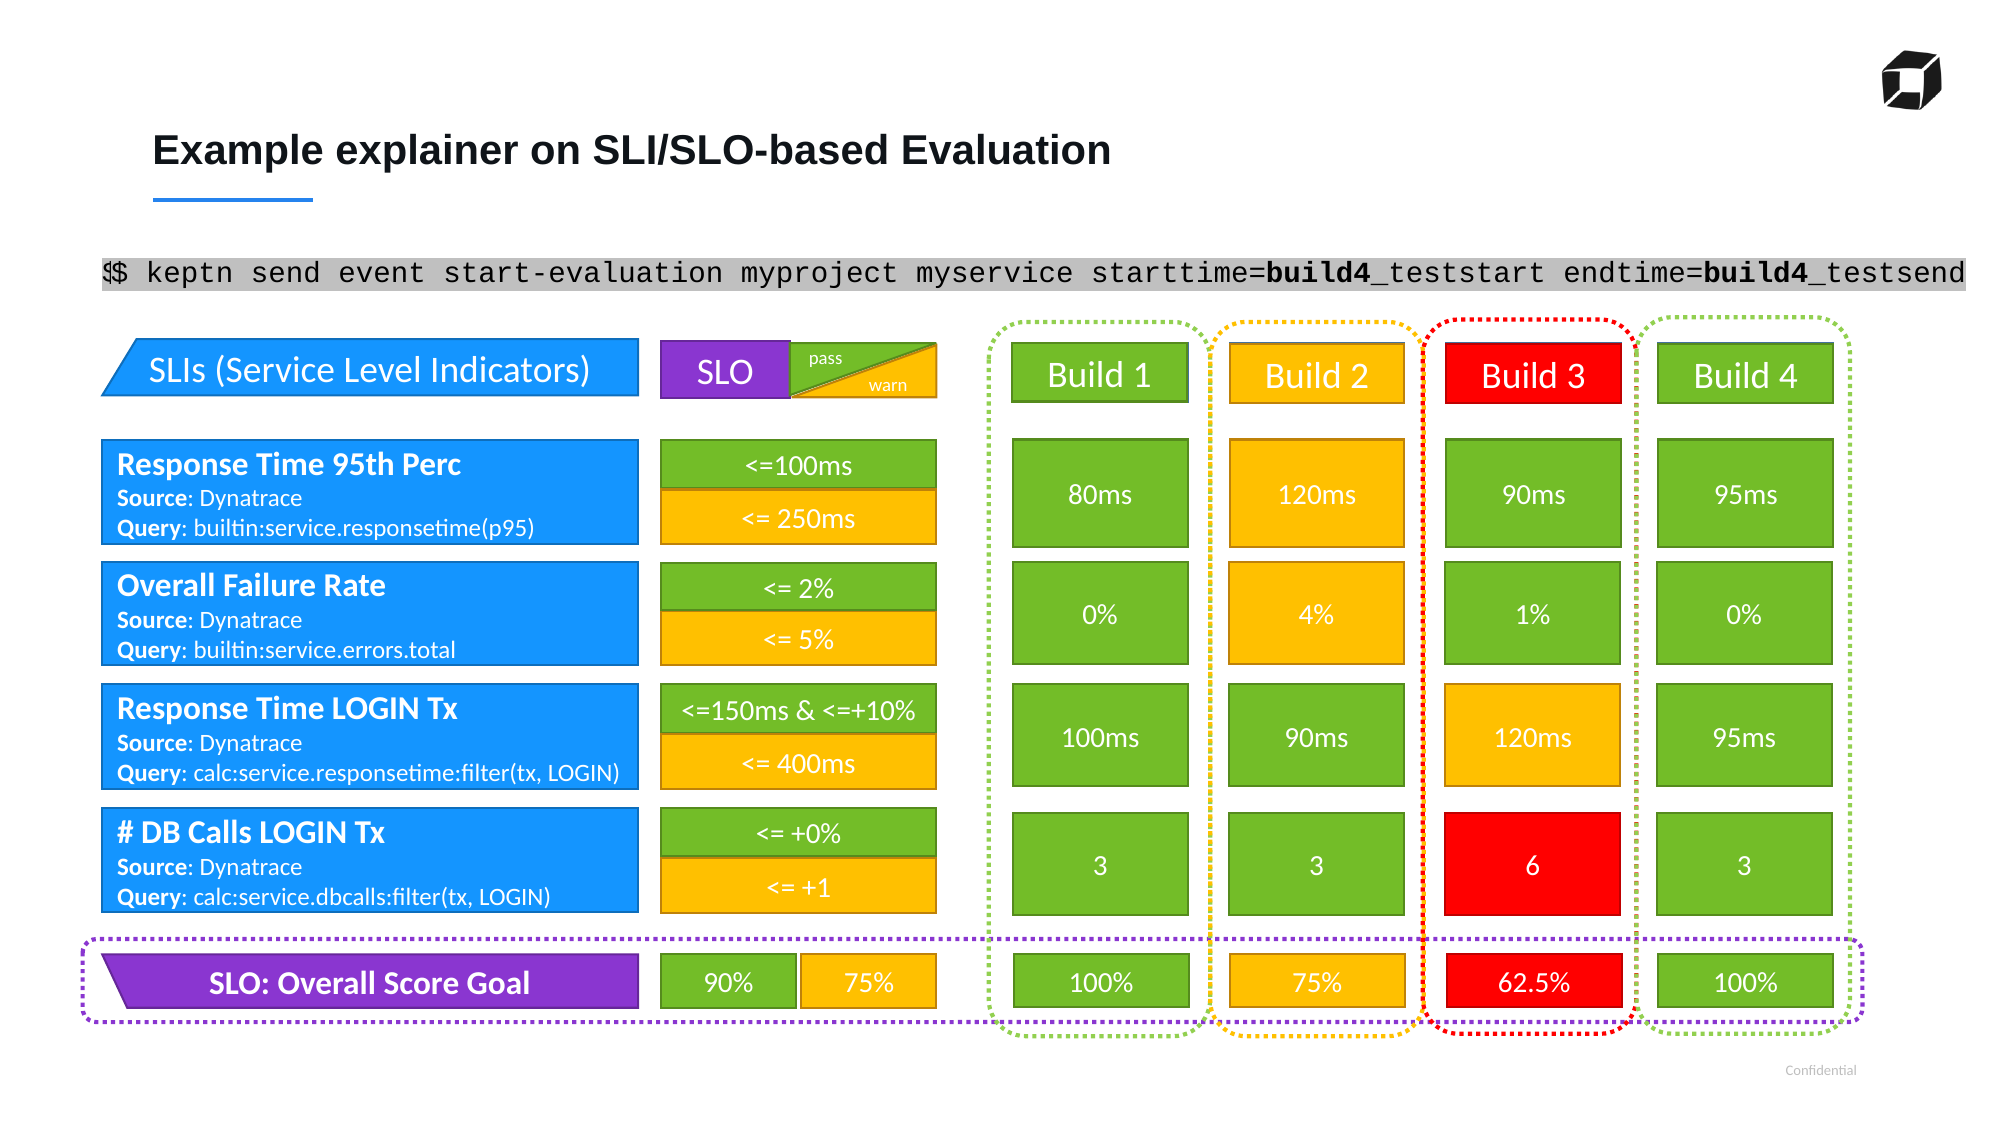

# Example explainer on SLI/SLO-based Evaluation
$ keptn send event start-evaluation myproject myservice starttime=build1_deploy endtime=build1_testsdone
$ keptn send event start-evaluation myproject myservice starttime=build2_deploy endtime=build2_testsdone
$ keptn send event start-evaluation myproject myservice starttime=build3_deploy endtime=build3_testsdone
$ keptn send event start-evaluation myproject myservice starttime=build4_teststart endtime=build4_testsend

pass
SLIs (Service Level Indicators)
SLO
Build 1

Build 1
Build 2
Build 3
Build 4
Build 4
Build 2
Build 3
warn
80ms
120ms
90ms
95ms
Response Time 95th Perc
Source: Dynatrace
Query: builtin:service.responsetime(p95)
<=100ms
<= 250ms
0%
4%
1%
0%
Overall Failure Rate
Source: Dynatrace
Query: builtin:service.errors.total
<= 2%
<= 5%
Response Time LOGIN Tx
Source: Dynatrace
Query: calc:service.responsetime:filter(tx, LOGIN)
100ms
90ms
120ms
95ms
<=150ms & <=+10%
<= 400ms
# DB Calls LOGIN Tx
Source: Dynatrace
Query: calc:service.dbcalls:filter(tx, LOGIN)
<= +0%
3
3
6
3
<= +1

100%
75%
62.5%
100%
75%
90%
SLO: Overall Score Goal